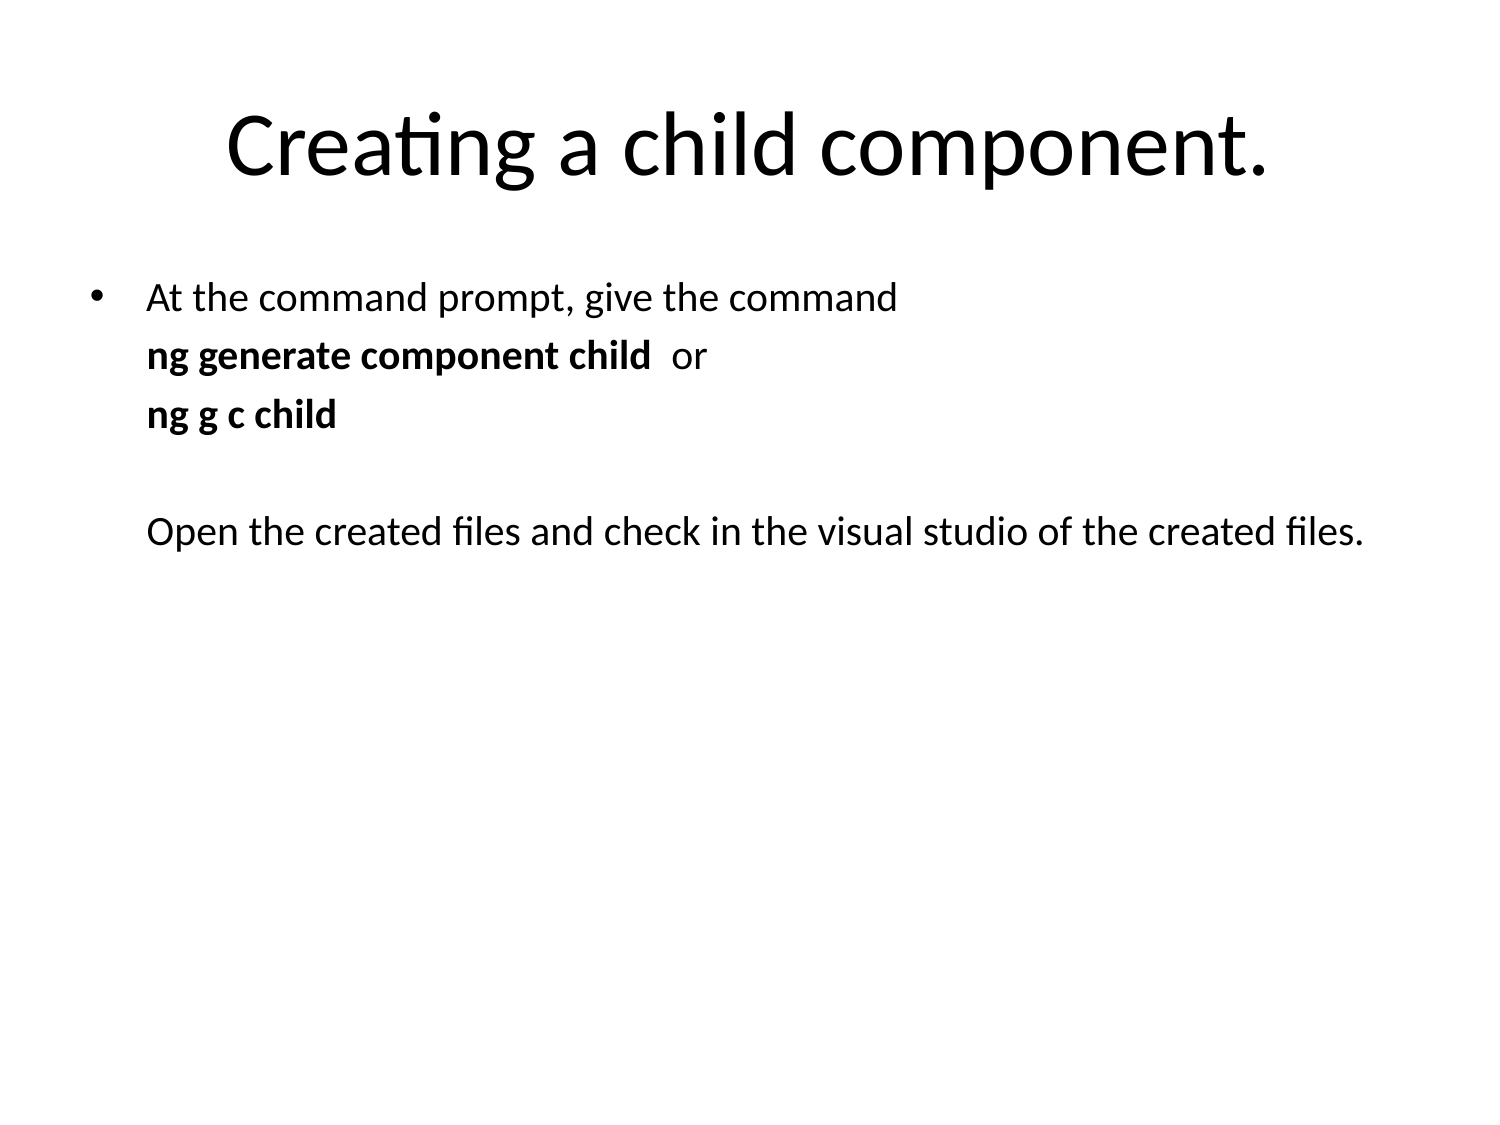

# Creating a child component.
At the command prompt, give the command
      ng generate component child  or
      ng g c child

      Open the created files and check in the visual studio of the created files.